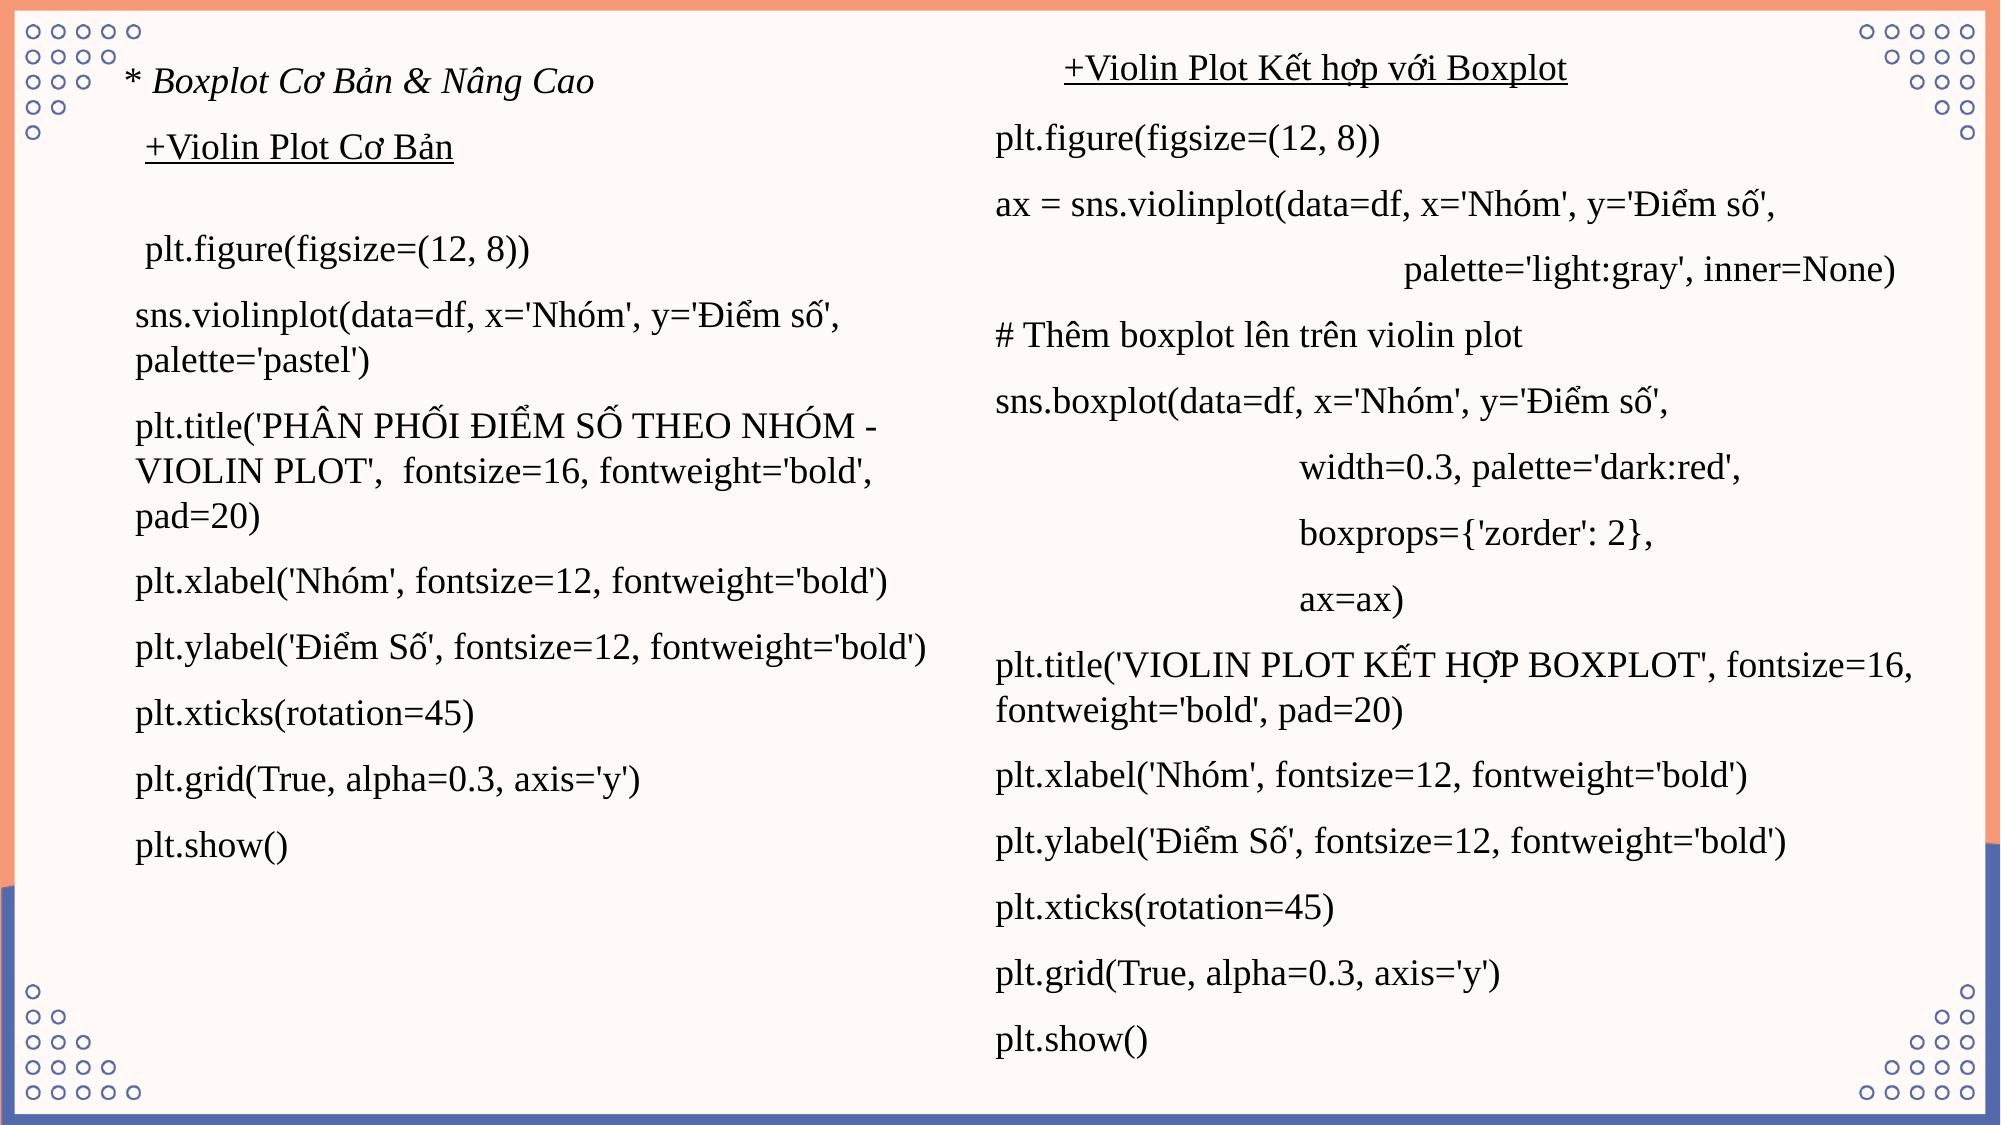

+Violin Plot Kết hợp với Boxplot
 * Boxplot Cơ Bản & Nâng Cao
 +Violin Plot Cơ Bản
plt.figure(figsize=(12, 8))
ax = sns.violinplot(data=df, x='Nhóm', y='Điểm số',
                                           palette='light:gray', inner=None)
# Thêm boxplot lên trên violin plot
sns.boxplot(data=df, x='Nhóm', y='Điểm số',
                                width=0.3, palette='dark:red',
                                boxprops={'zorder': 2},
                                ax=ax)
plt.title('VIOLIN PLOT KẾT HỢP BOXPLOT', fontsize=16, fontweight='bold', pad=20)
plt.xlabel('Nhóm', fontsize=12, fontweight='bold')
plt.ylabel('Điểm Số', fontsize=12, fontweight='bold')
plt.xticks(rotation=45)
plt.grid(True, alpha=0.3, axis='y')
plt.show()
 plt.figure(figsize=(12, 8))
sns.violinplot(data=df, x='Nhóm', y='Điểm số', palette='pastel')
plt.title('PHÂN PHỐI ĐIỂM SỐ THEO NHÓM - VIOLIN PLOT',  fontsize=16, fontweight='bold', pad=20)
plt.xlabel('Nhóm', fontsize=12, fontweight='bold')
plt.ylabel('Điểm Số', fontsize=12, fontweight='bold')
plt.xticks(rotation=45)
plt.grid(True, alpha=0.3, axis='y')
plt.show()